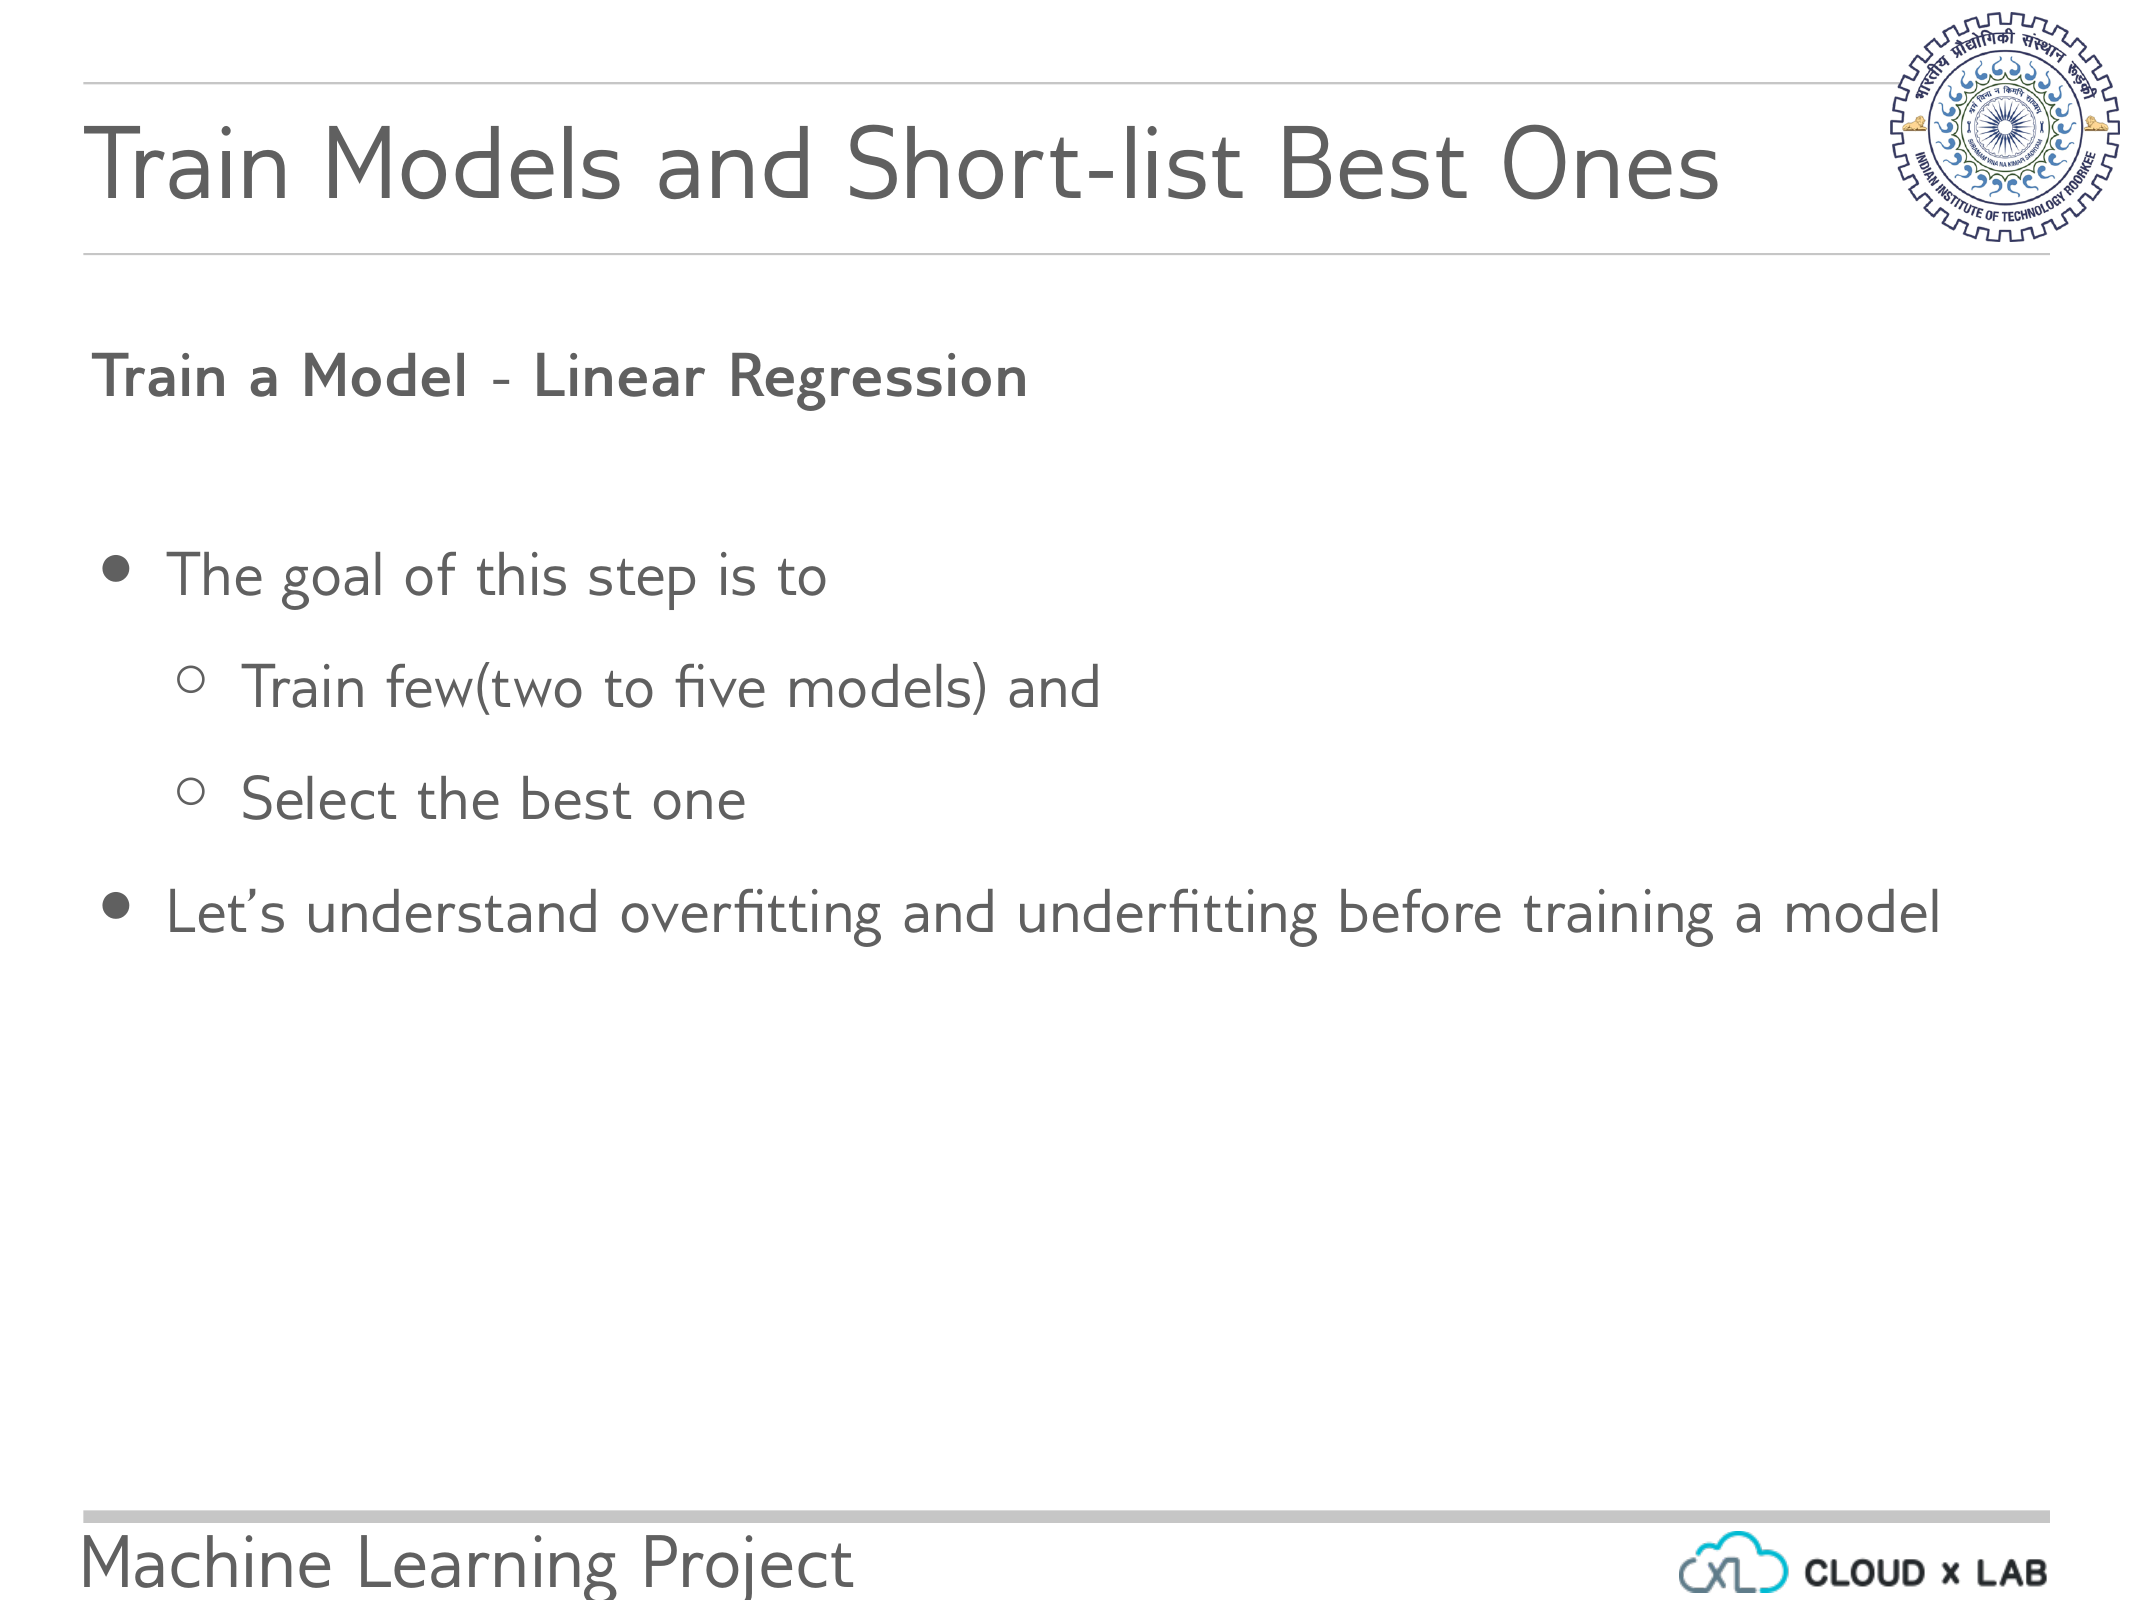

Train Models and Short-list Best Ones
Train a Model - Linear Regression

The goal of this step is to
Train few(two to five models) and
Select the best one
Let’s understand overfitting and underfitting before training a model